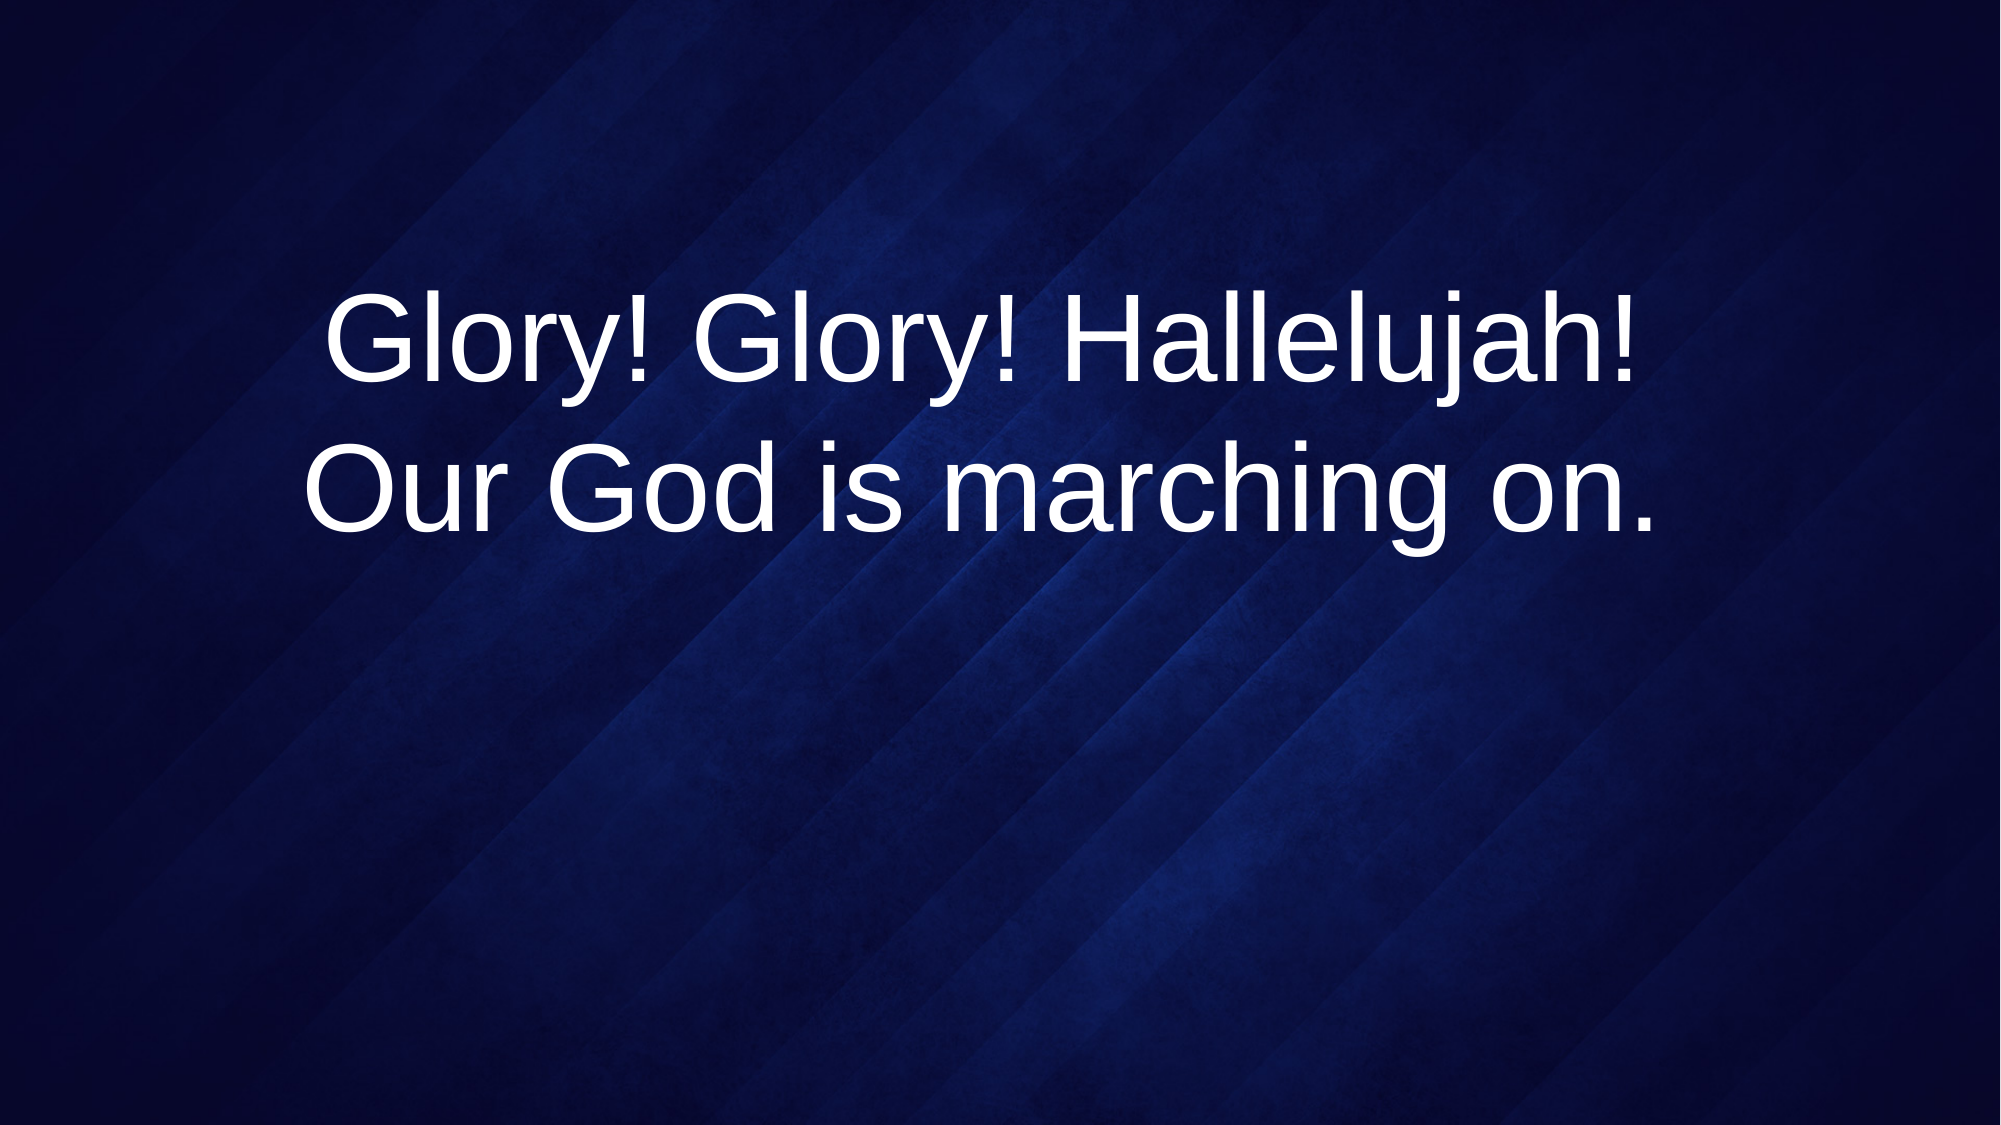

# Glory! Glory! Hallelujah! Our God is marching on.